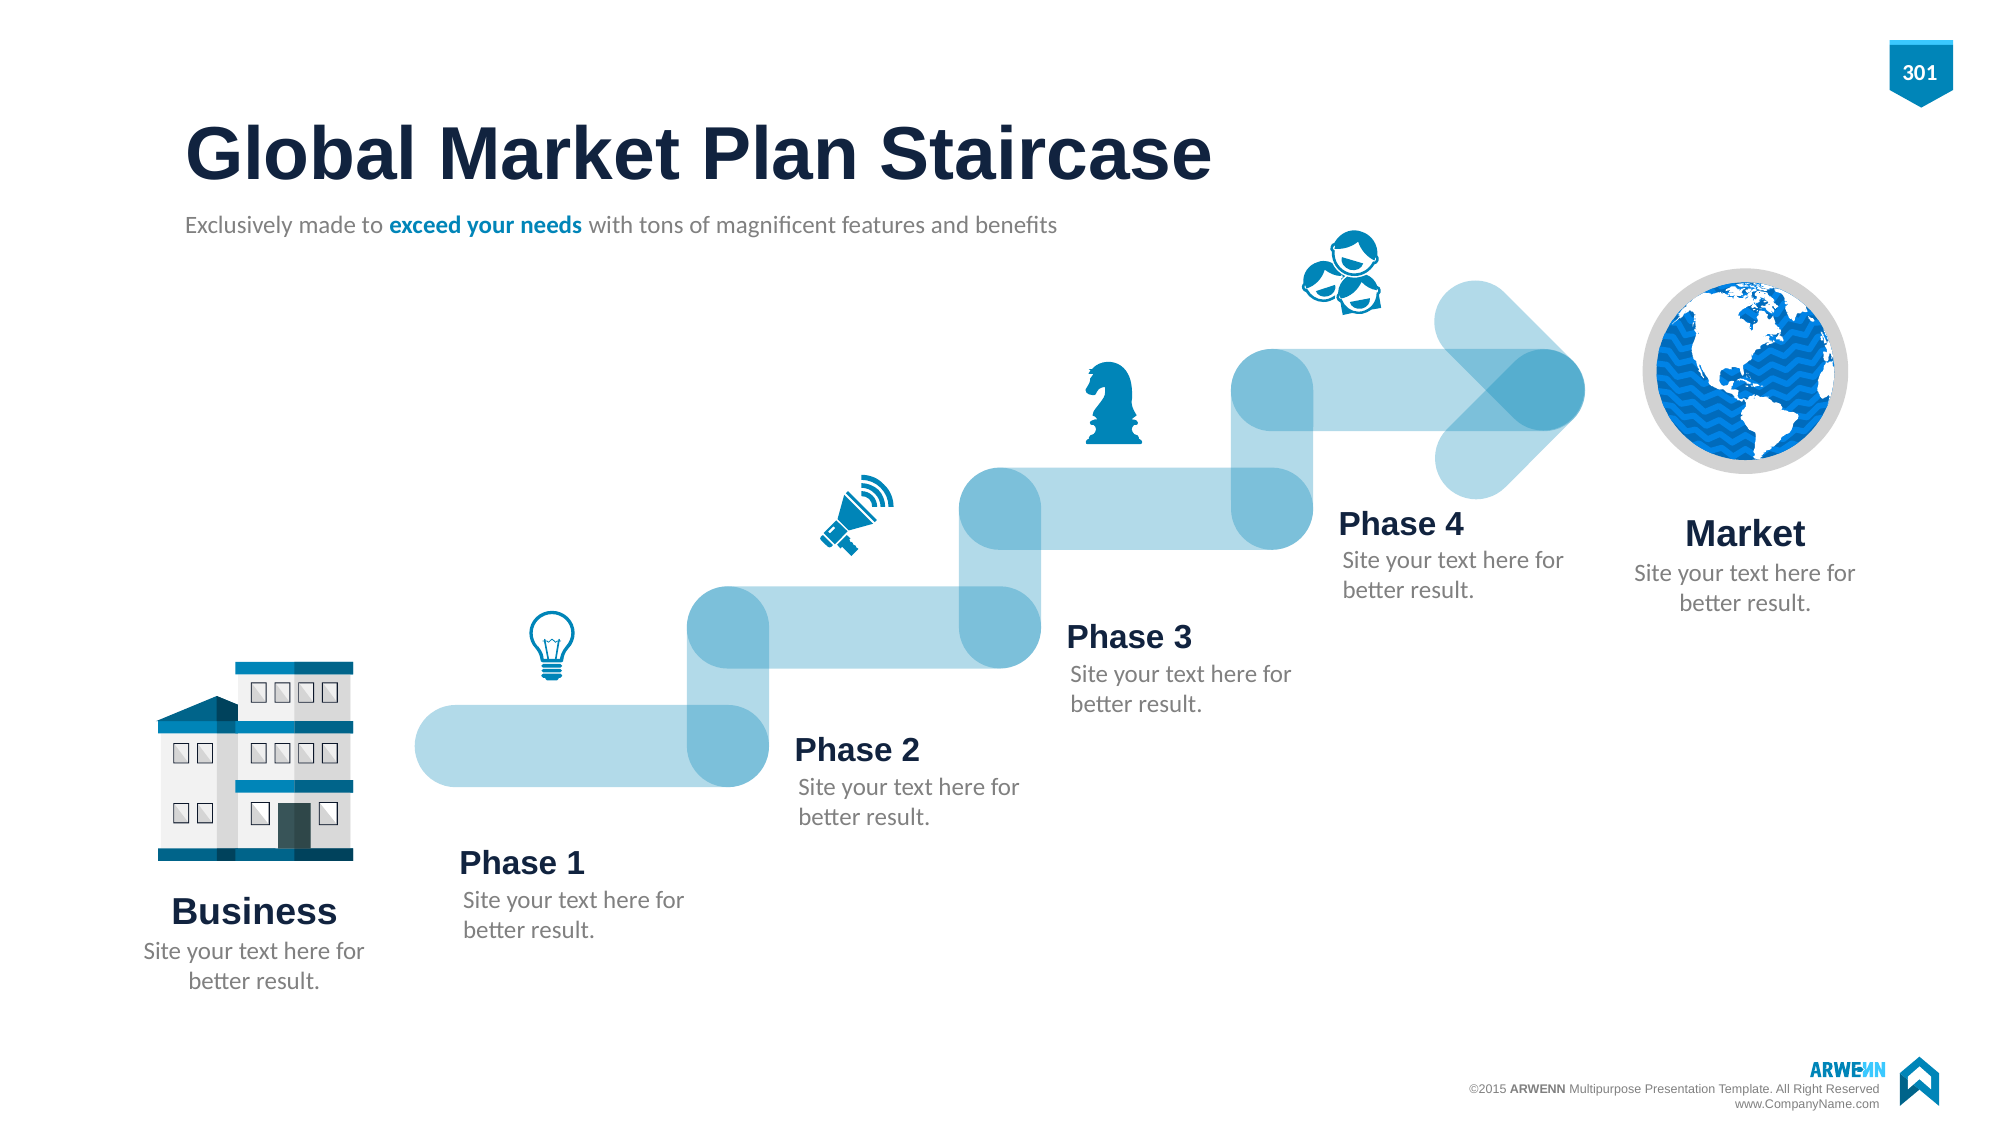

# Global Market Plan Staircase
Exclusively made to exceed your needs with tons of magnificent features and benefits

Phase 4
Site your text here for better result.
Market

Site your text here for better result.

Phase 3
Site your text here for better result.

Phase 2
Site your text here for better result.
Phase 1
Site your text here for better result.
Business
Site your text here for better result.